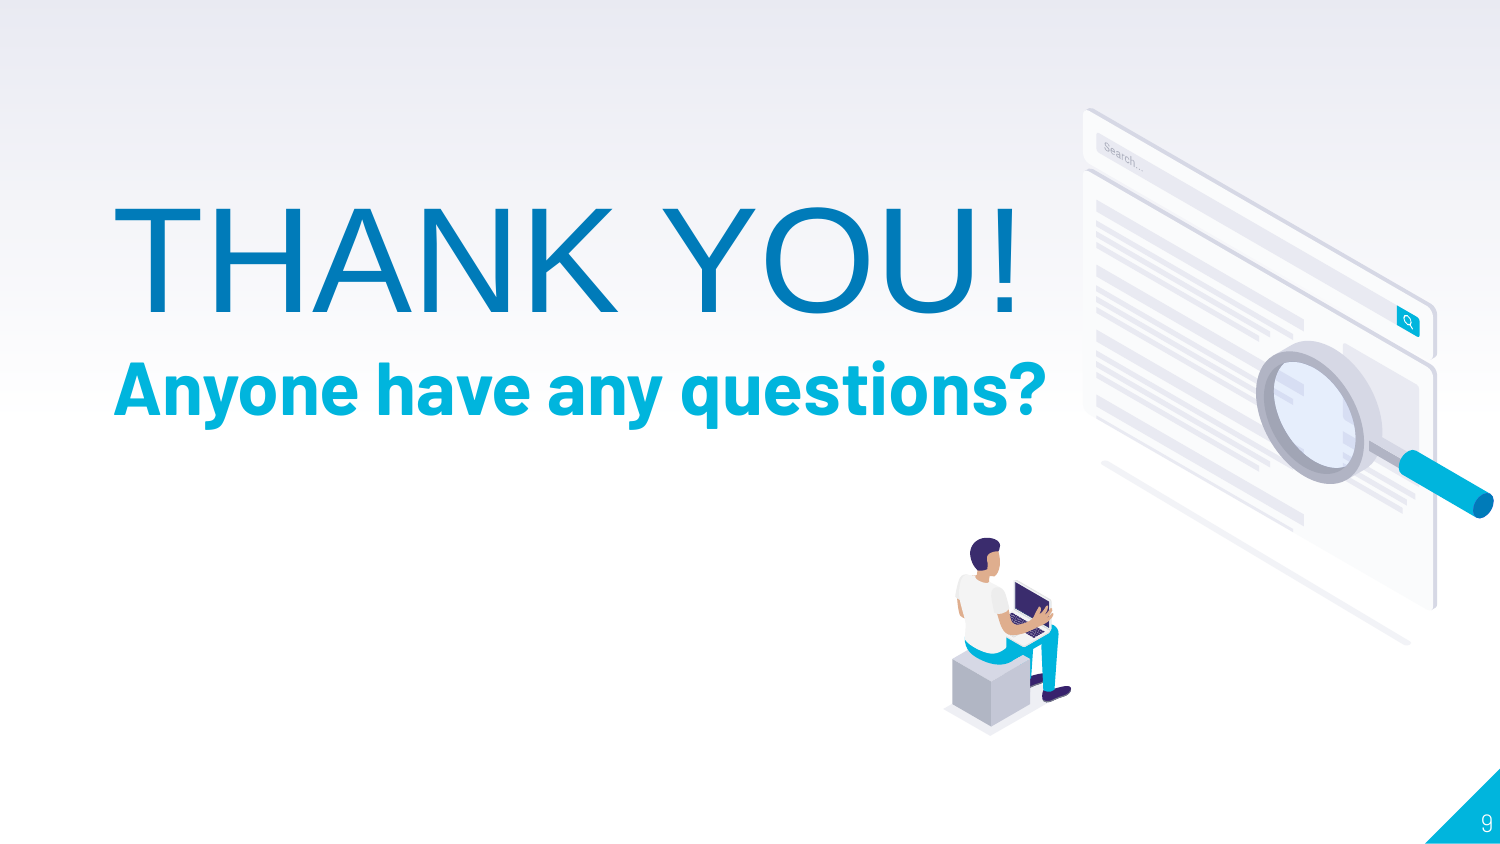

THANK YOU!
Anyone have any questions?
9